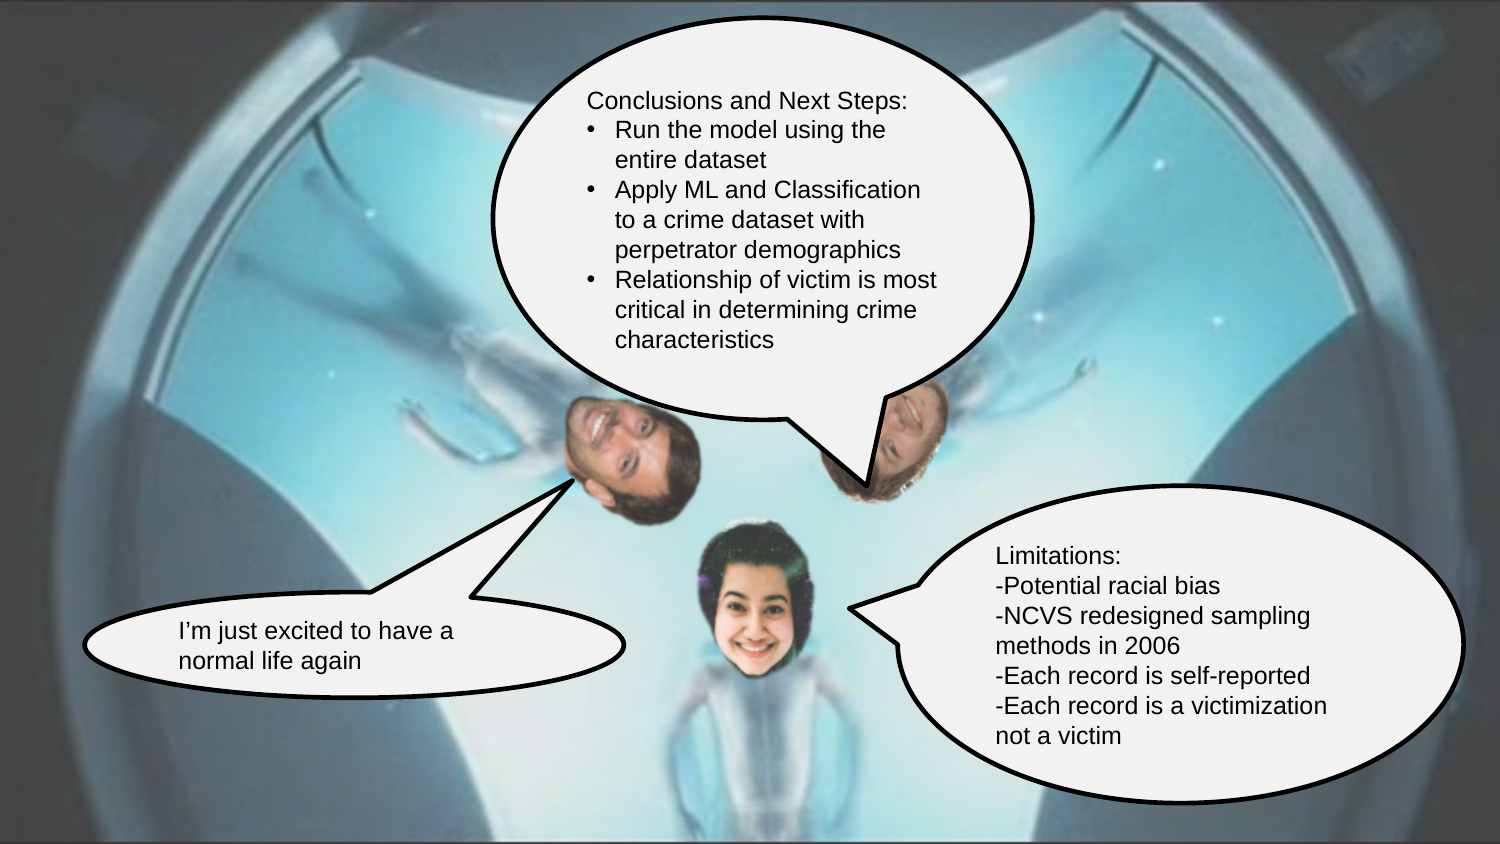

Conclusions and Next Steps:
Run the model using the entire dataset
Apply ML and Classification to a crime dataset with perpetrator demographics
Relationship of victim is most critical in determining crime characteristics
Limitations:
-Potential racial bias
-NCVS redesigned sampling methods in 2006
-Each record is self-reported
-Each record is a victimization not a victim
I’m just excited to have a normal life again